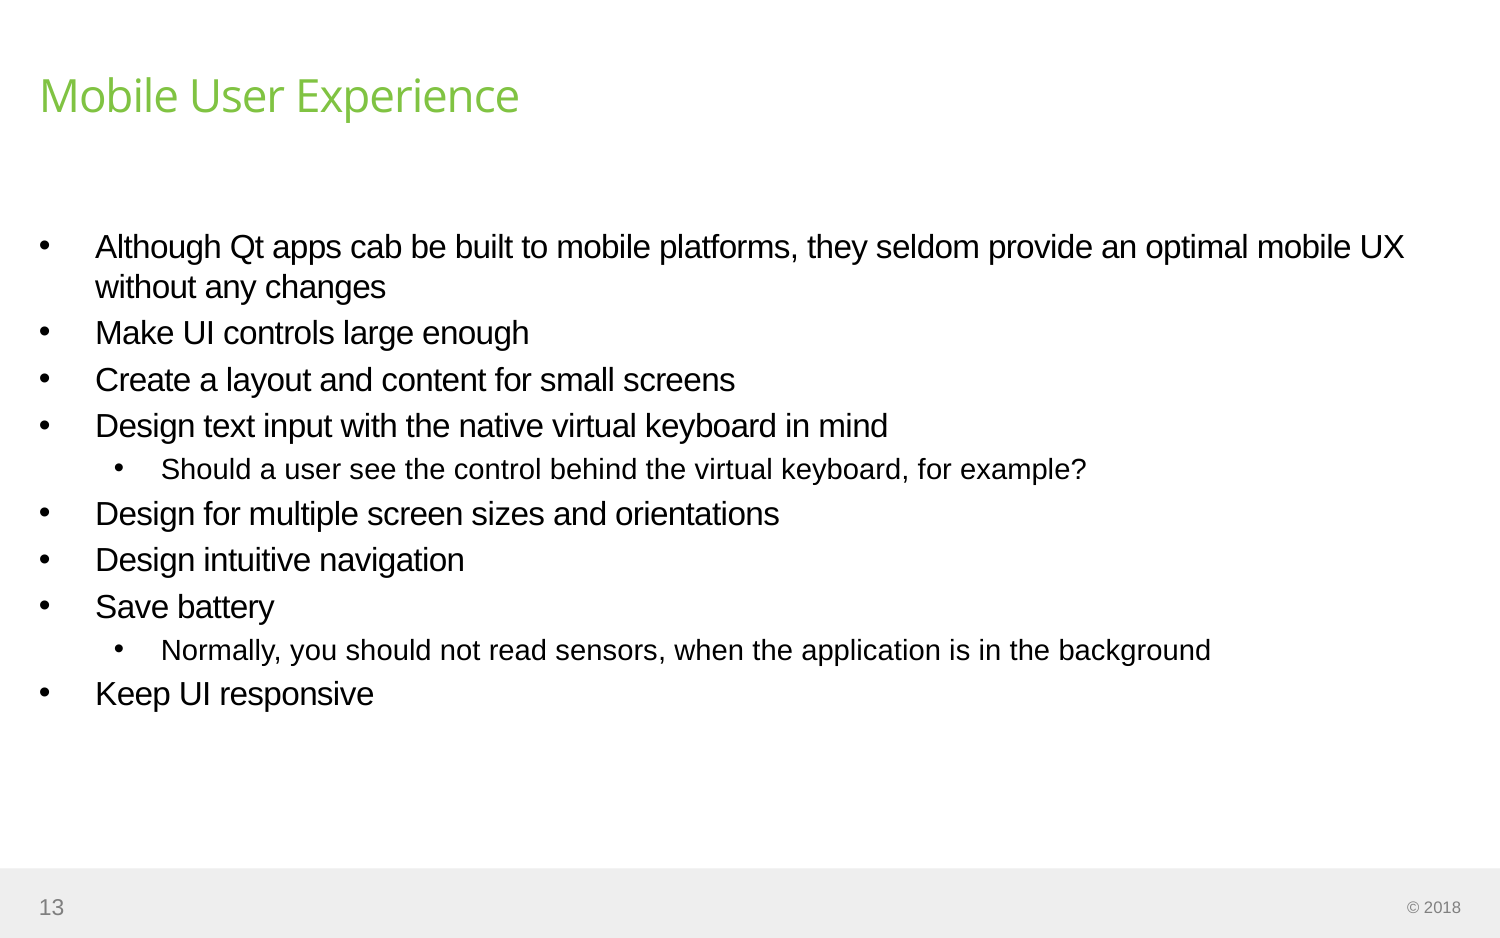

# Mobile User Experience
Although Qt apps cab be built to mobile platforms, they seldom provide an optimal mobile UX without any changes
Make UI controls large enough
Create a layout and content for small screens
Design text input with the native virtual keyboard in mind
Should a user see the control behind the virtual keyboard, for example?
Design for multiple screen sizes and orientations
Design intuitive navigation
Save battery
Normally, you should not read sensors, when the application is in the background
Keep UI responsive

13
© 2018